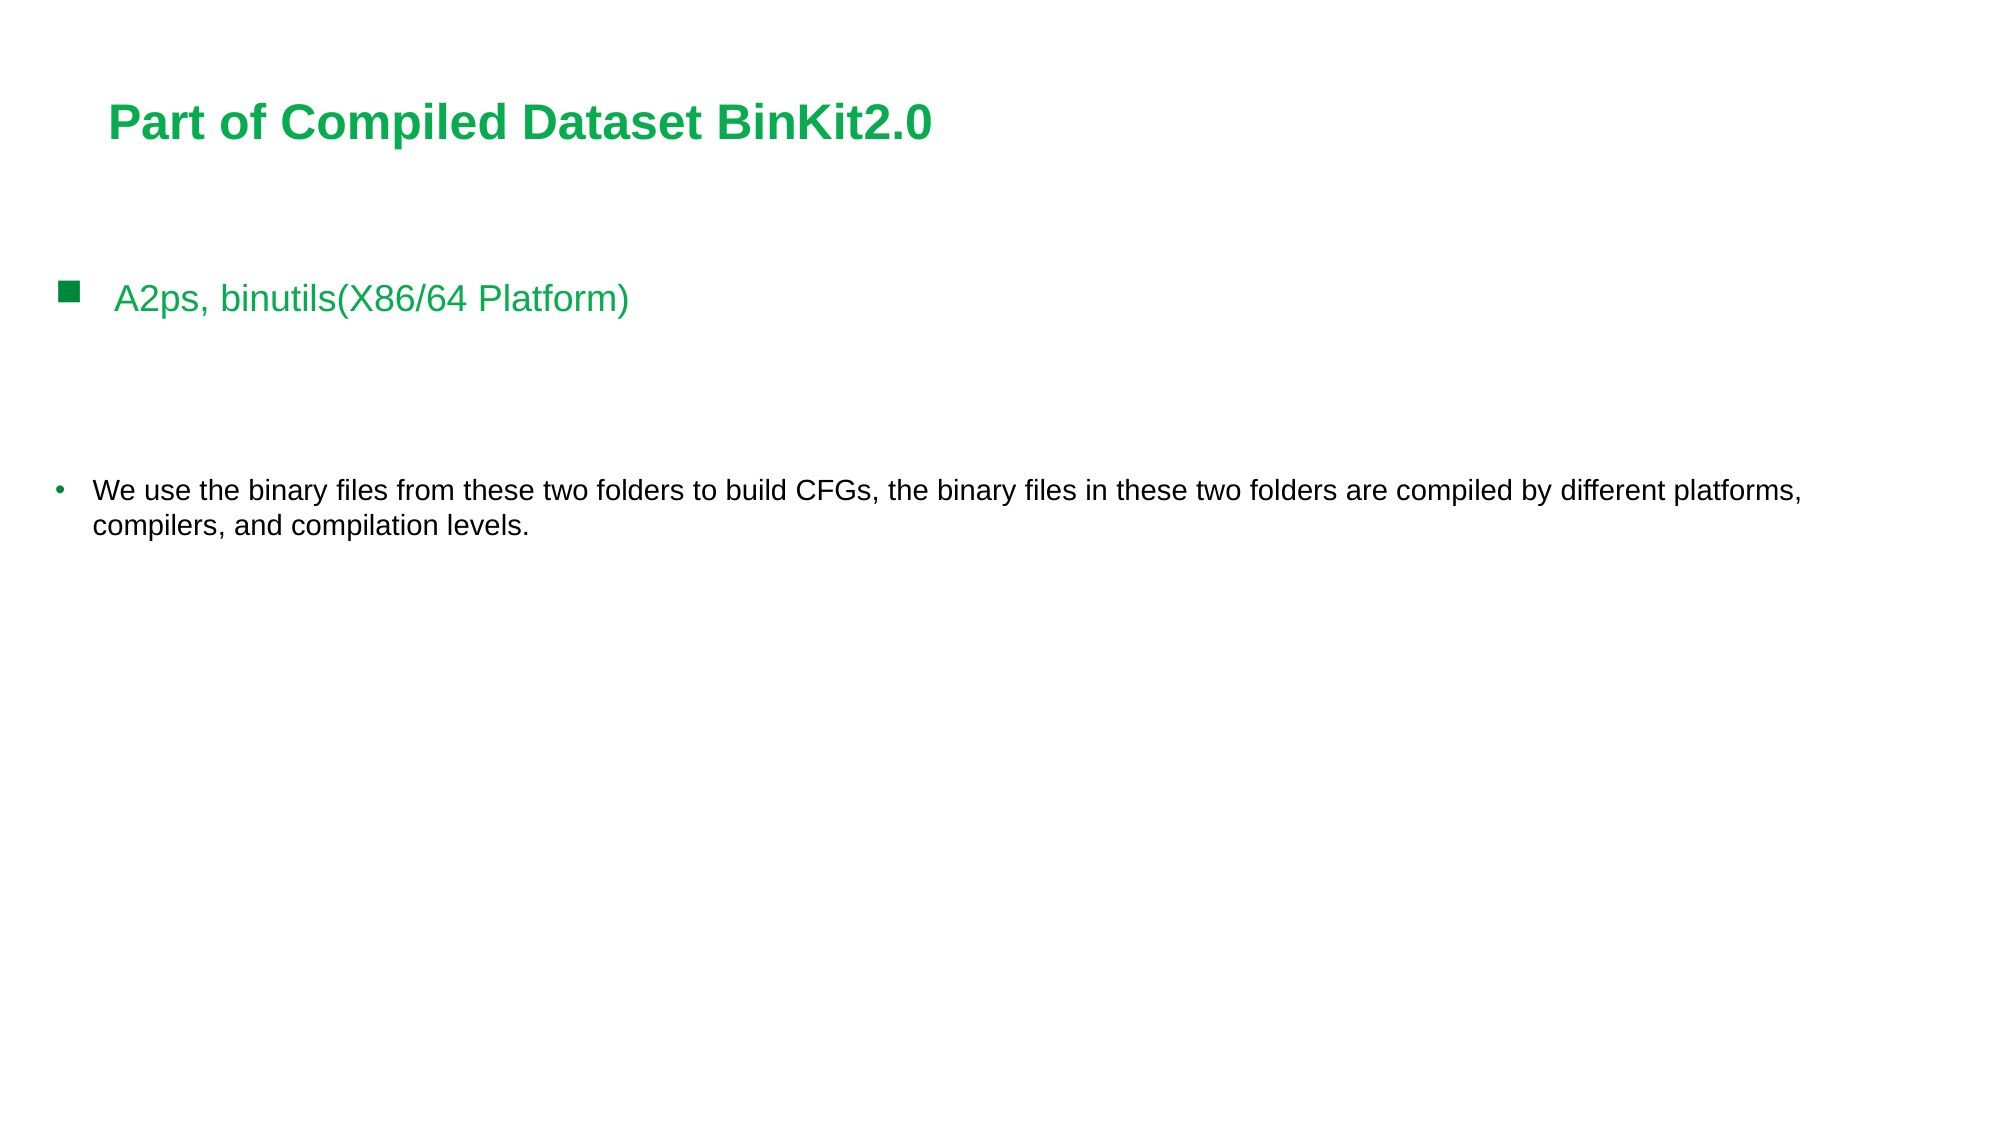

# Part of Compiled Dataset BinKit2.0

A2ps, binutils(X86/64 Platform)

We use the binary files from these two folders to build CFGs, the binary files in these two folders are compiled by different platforms, compilers, and compilation levels.